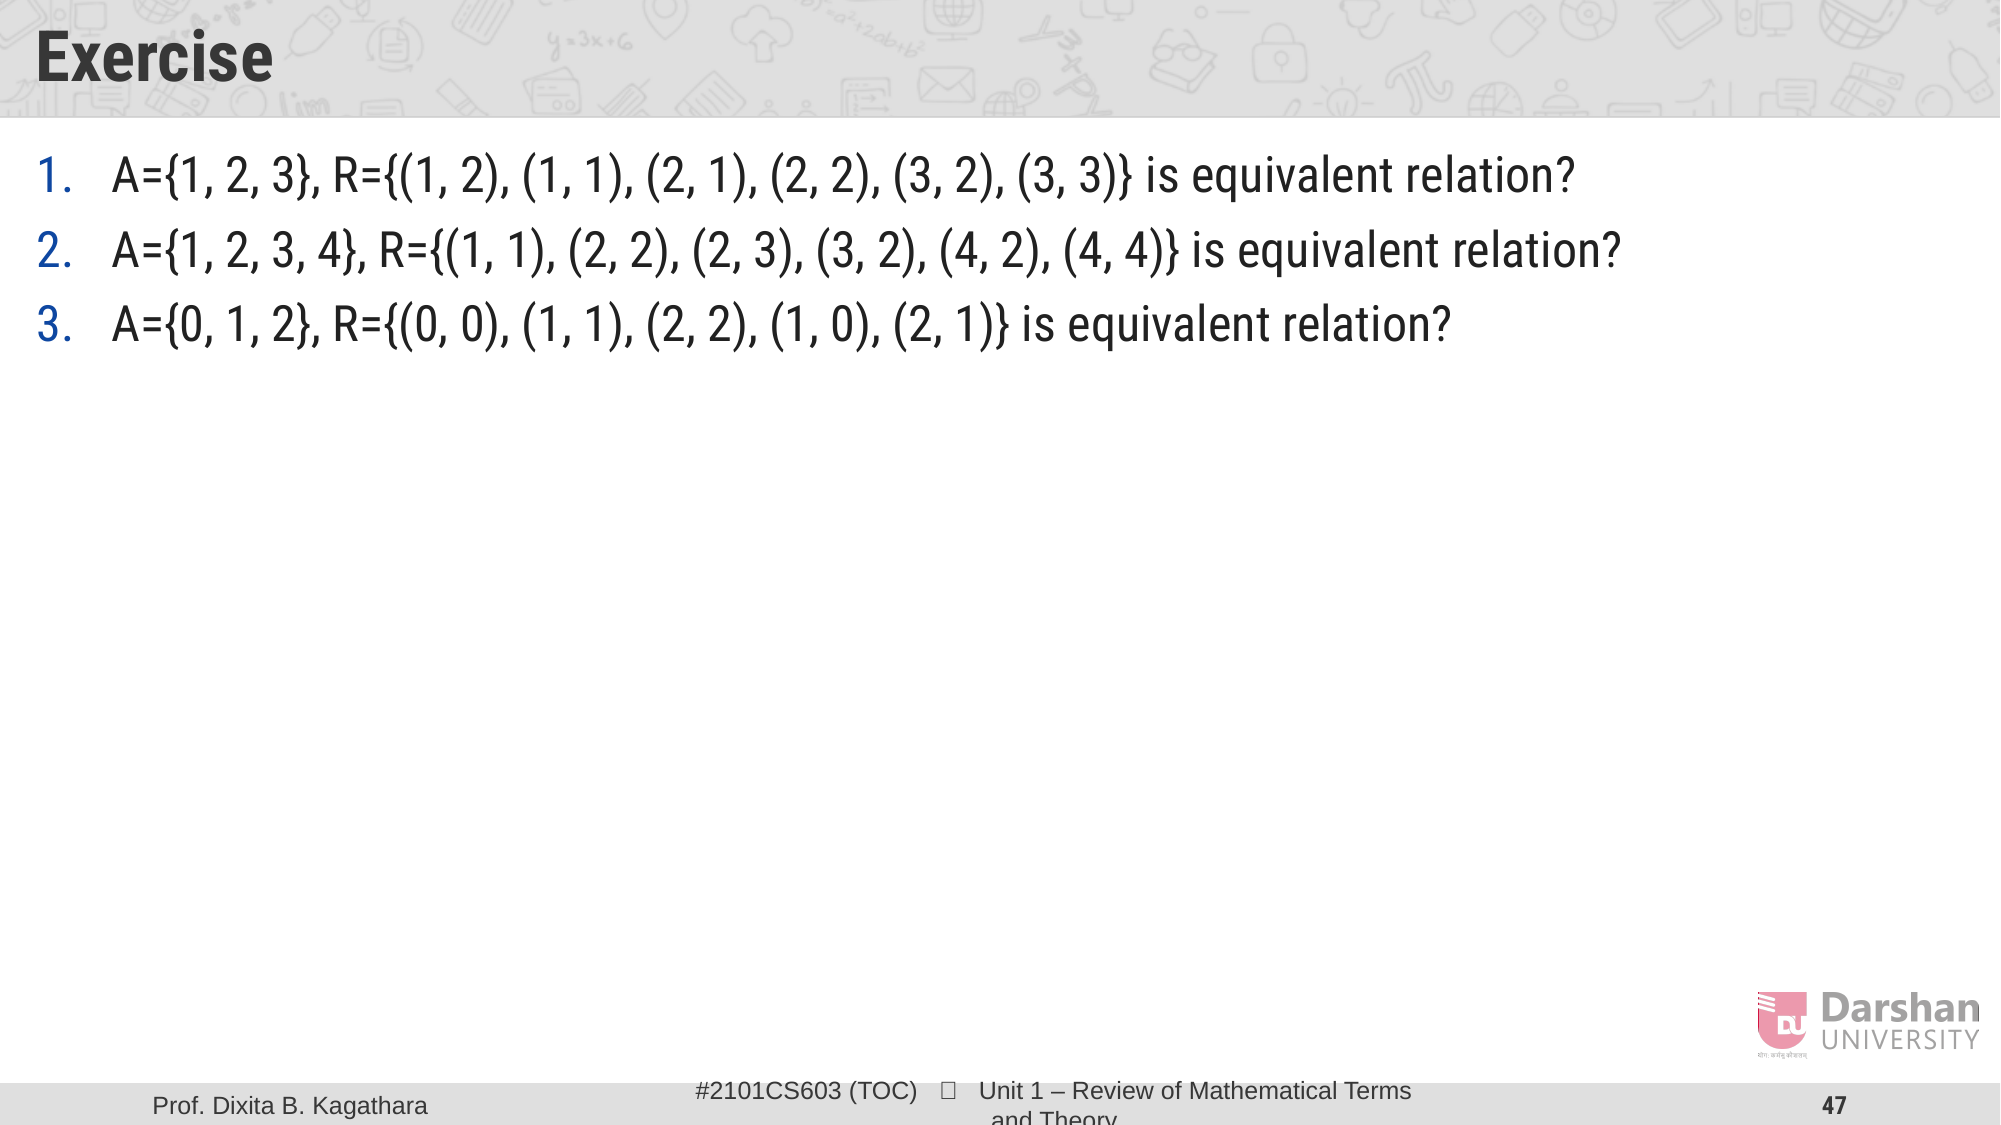

# Exercise
A={1, 2, 3}, R={(1, 2), (1, 1), (2, 1), (2, 2), (3, 2), (3, 3)} is equivalent relation?
A={1, 2, 3, 4}, R={(1, 1), (2, 2), (2, 3), (3, 2), (4, 2), (4, 4)} is equivalent relation?
A={0, 1, 2}, R={(0, 0), (1, 1), (2, 2), (1, 0), (2, 1)} is equivalent relation?